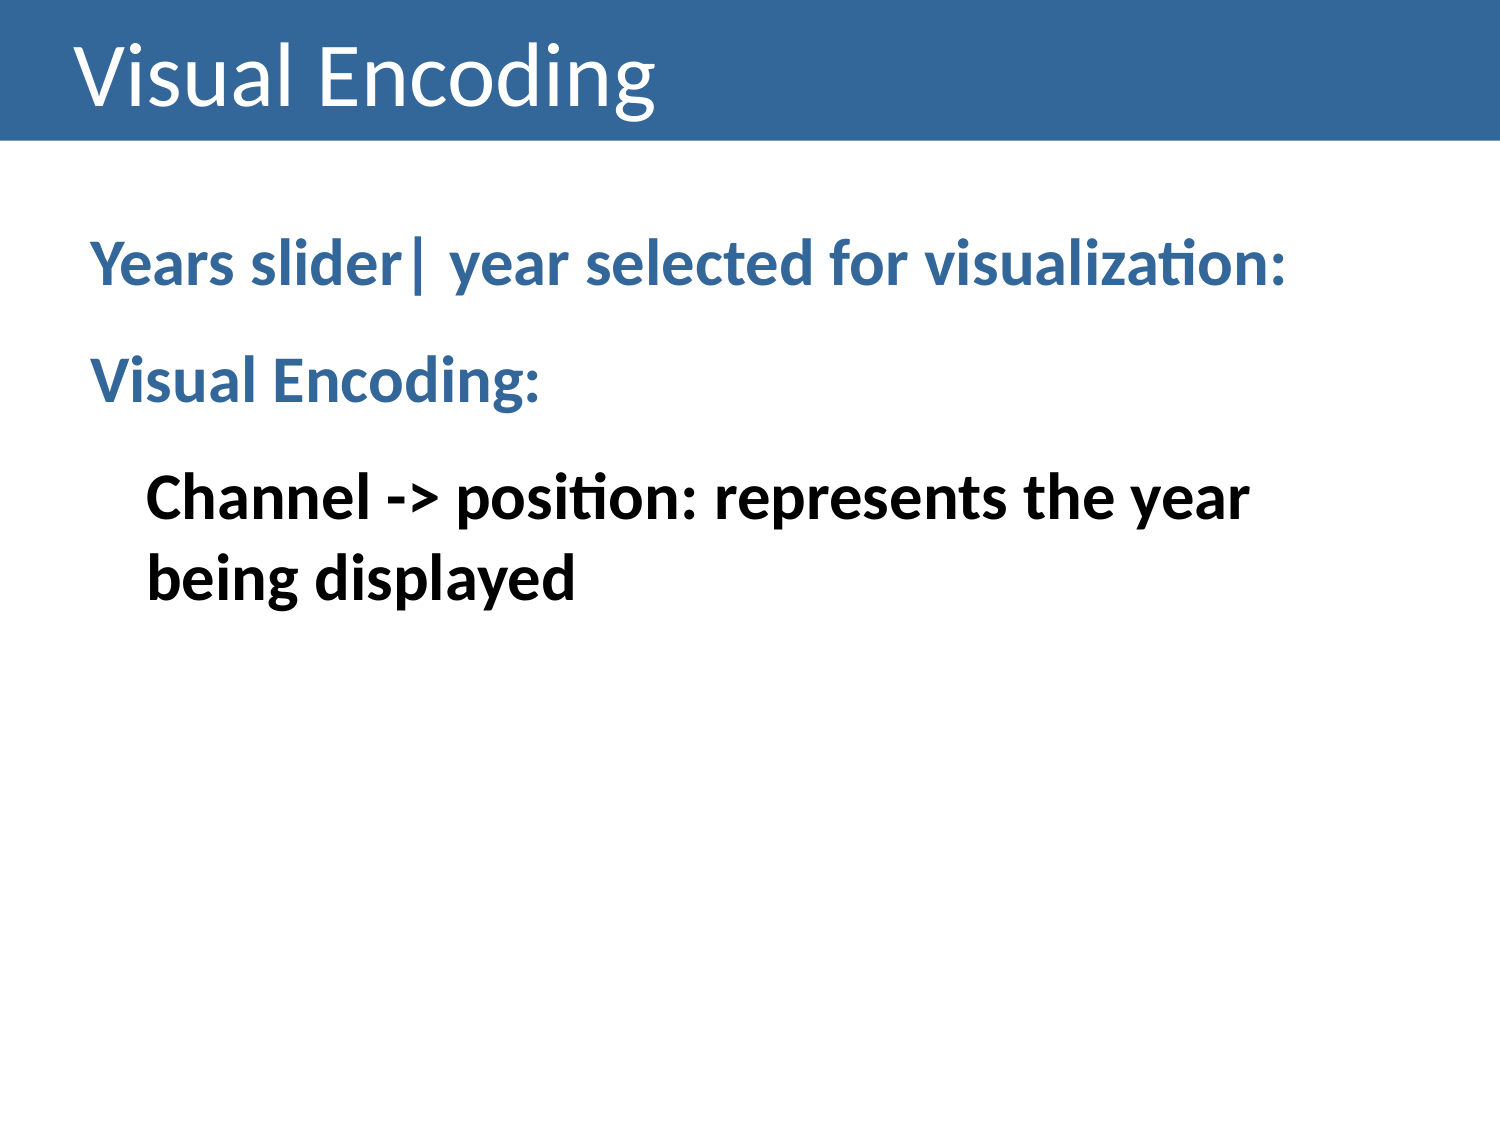

# Visual Encoding
Years slider| year selected for visualization:
Visual Encoding:
	Channel -> position: represents the year being displayed